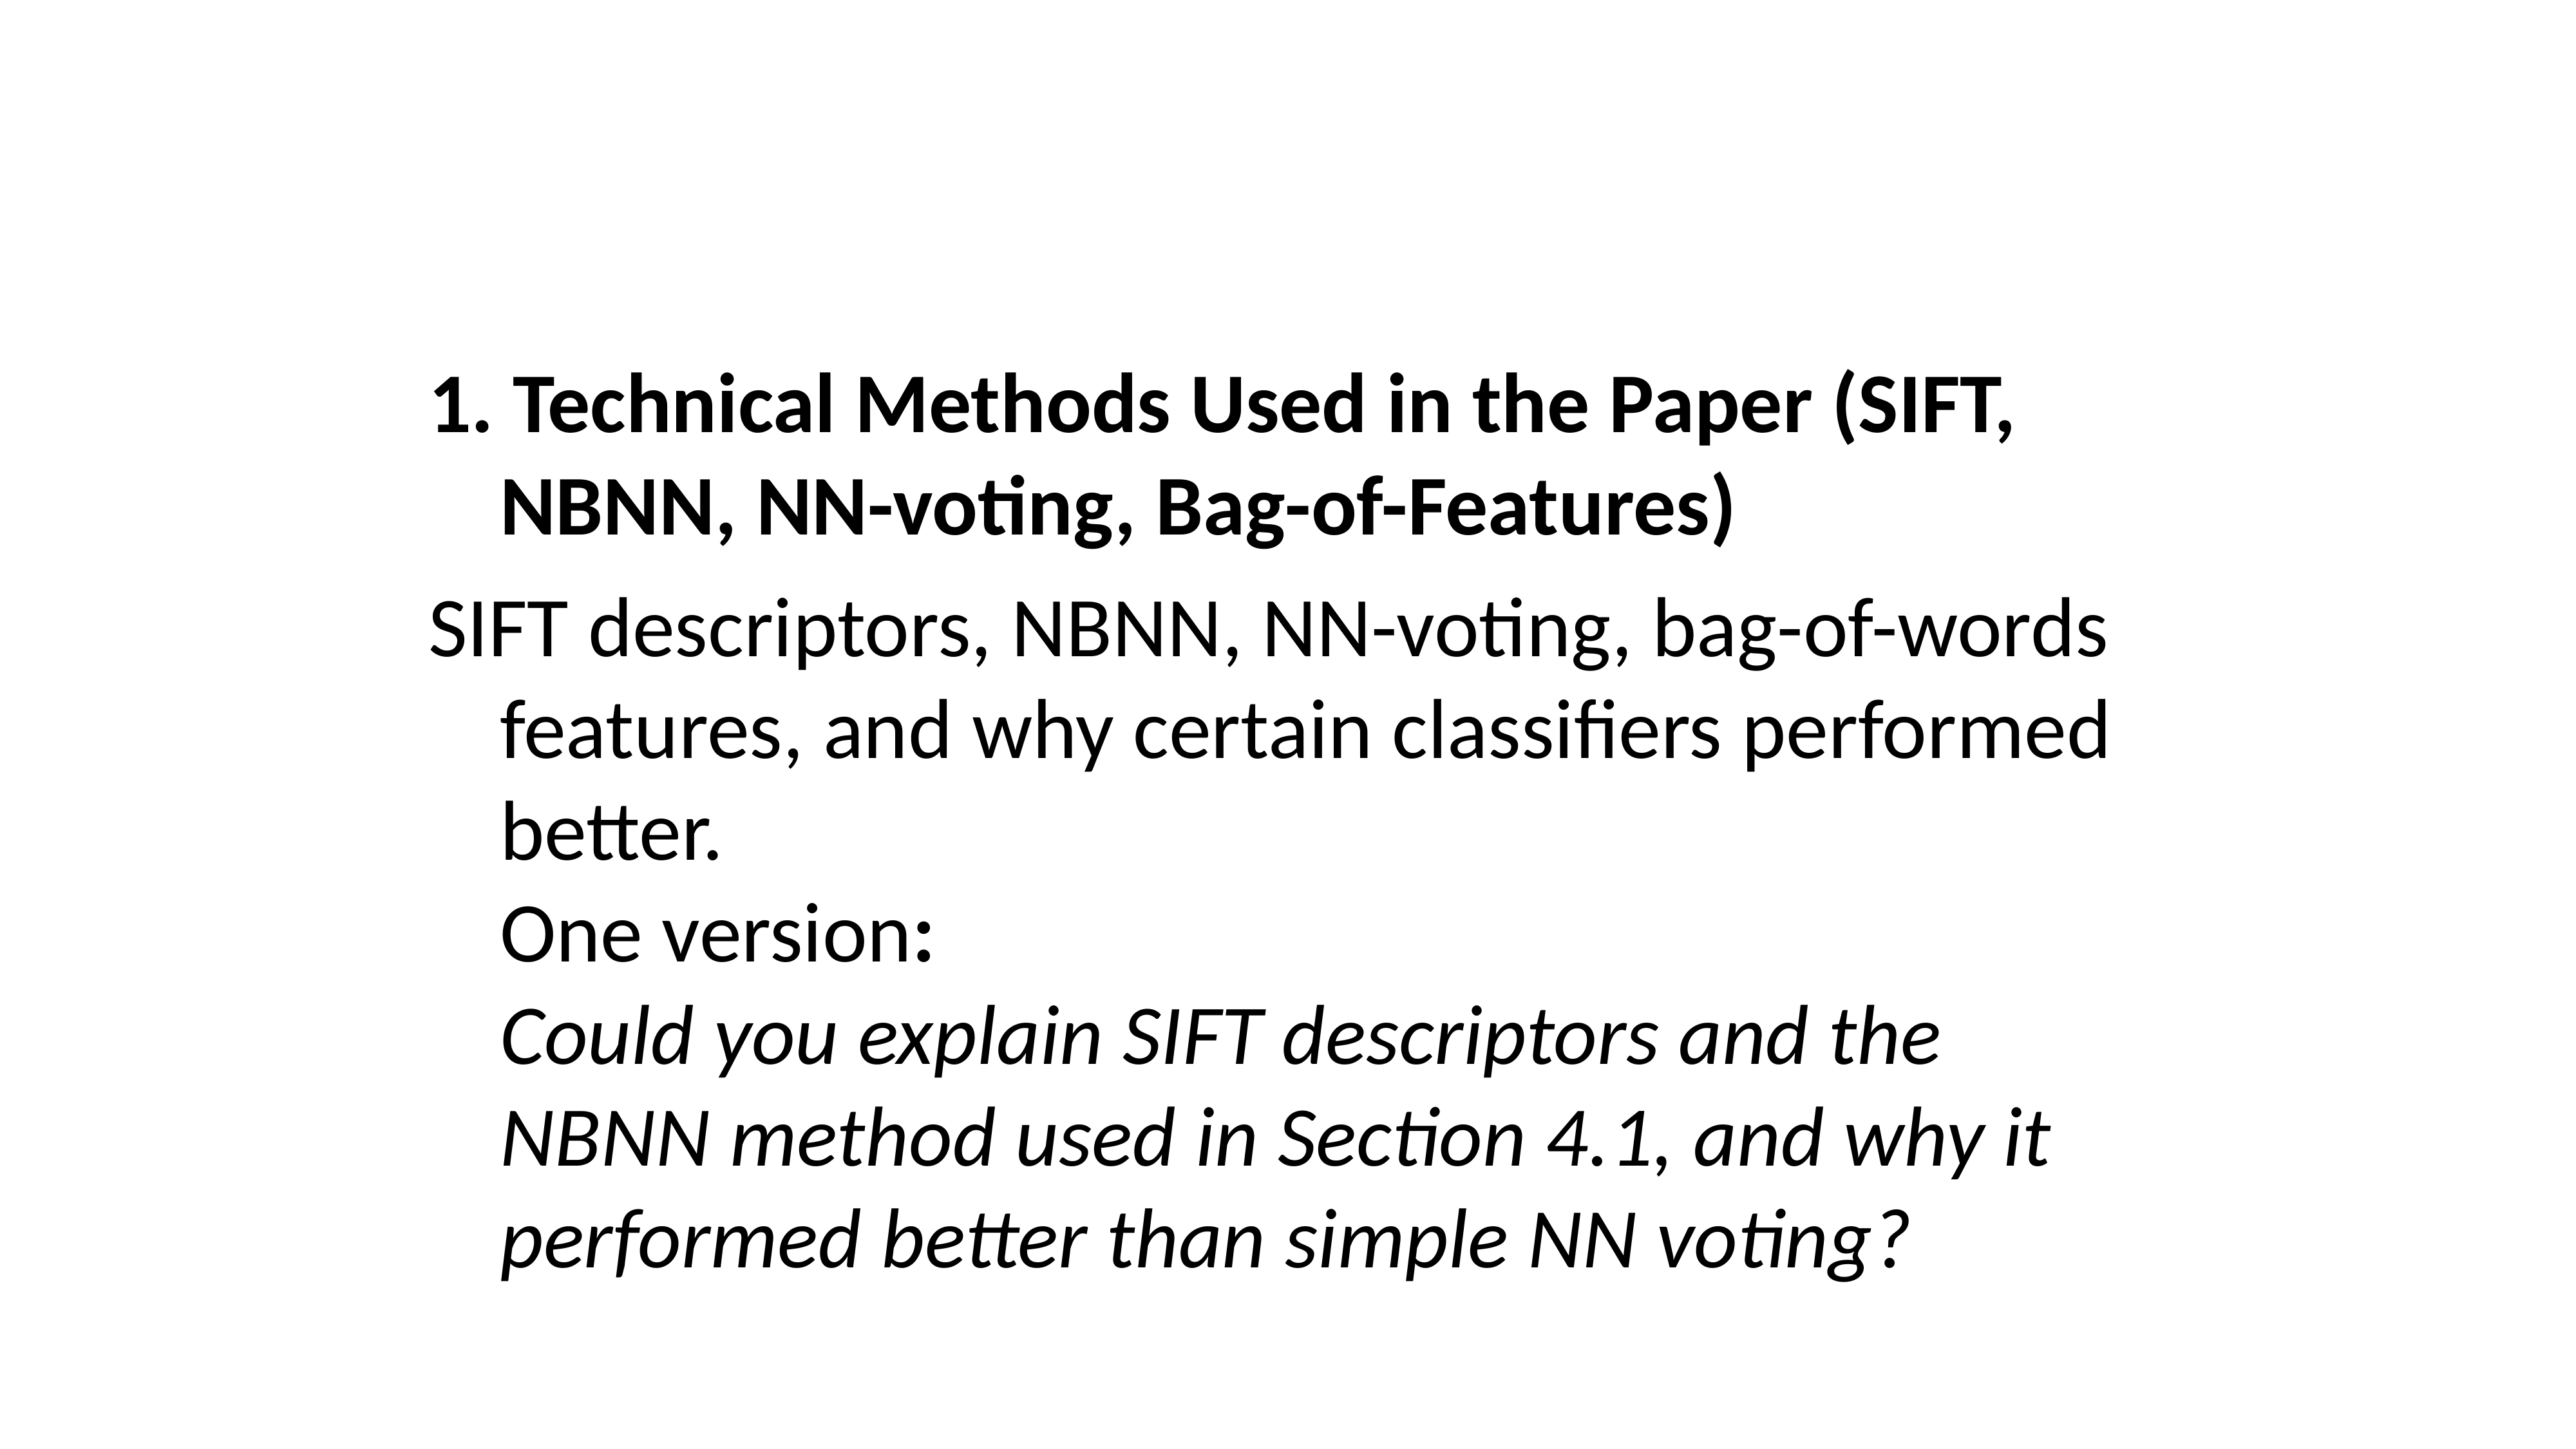

#
1. Technical Methods Used in the Paper (SIFT, NBNN, NN-voting, Bag-of-Features)
SIFT descriptors, NBNN, NN-voting, bag-of-words features, and why certain classifiers performed better.
One version:
Could you explain SIFT descriptors and the NBNN method used in Section 4.1, and why it performed better than simple NN voting?